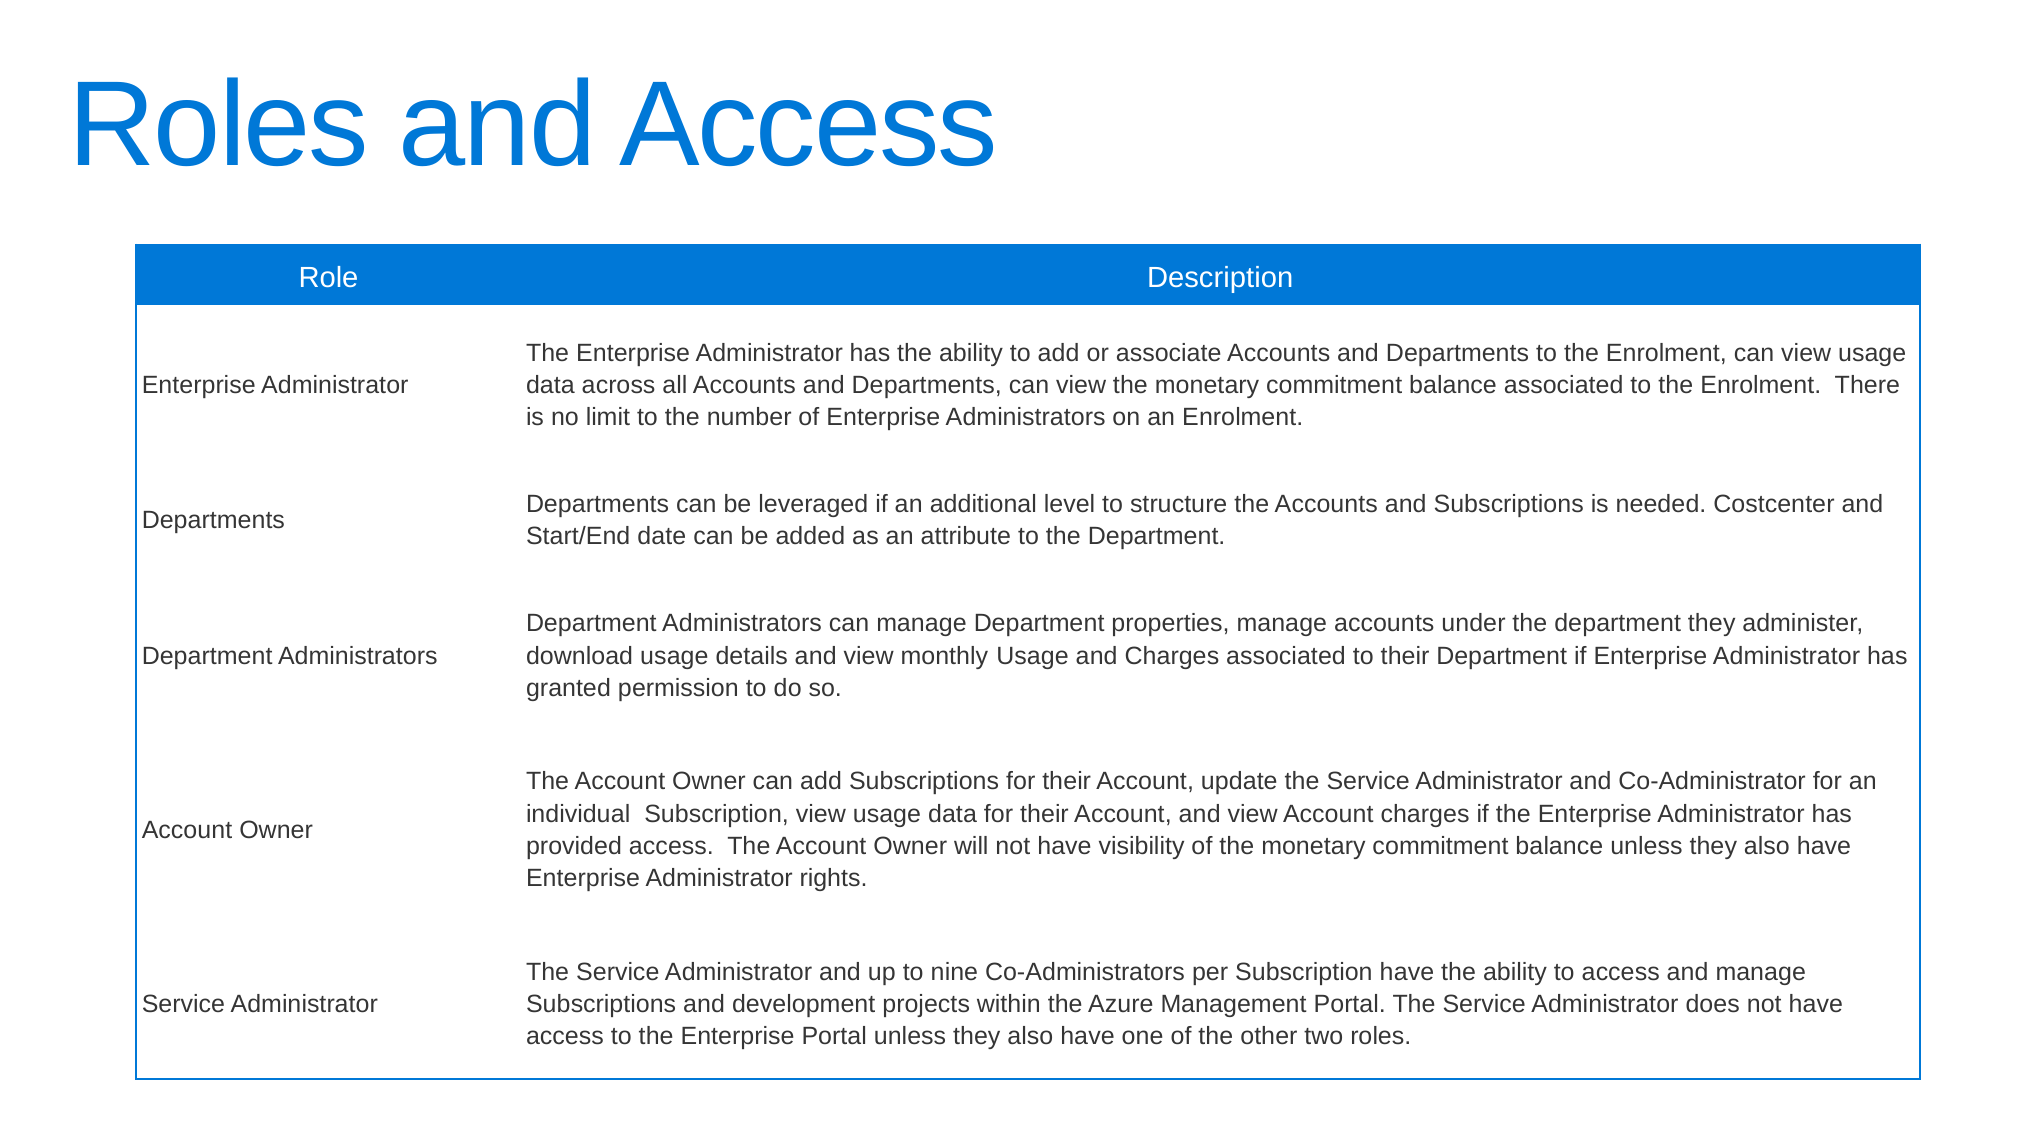

# Roles and Access
| Role | Description |
| --- | --- |
| Enterprise Administrator | The Enterprise Administrator has the ability to add or associate Accounts and Departments to the Enrolment, can view usage data across all Accounts and Departments, can view the monetary commitment balance associated to the Enrolment. There is no limit to the number of Enterprise Administrators on an Enrolment. |
| Departments | Departments can be leveraged if an additional level to structure the Accounts and Subscriptions is needed. Costcenter and Start/End date can be added as an attribute to the Department. |
| Department Administrators | Department Administrators can manage Department properties, manage accounts under the department they administer, download usage details and view monthly Usage and Charges associated to their Department if Enterprise Administrator has granted permission to do so. |
| Account Owner | The Account Owner can add Subscriptions for their Account, update the Service Administrator and Co-Administrator for an individual Subscription, view usage data for their Account, and view Account charges if the Enterprise Administrator has provided access. The Account Owner will not have visibility of the monetary commitment balance unless they also have Enterprise Administrator rights. |
| Service Administrator | The Service Administrator and up to nine Co-Administrators per Subscription have the ability to access and manage Subscriptions and development projects within the Azure Management Portal. The Service Administrator does not have access to the Enterprise Portal unless they also have one of the other two roles. |